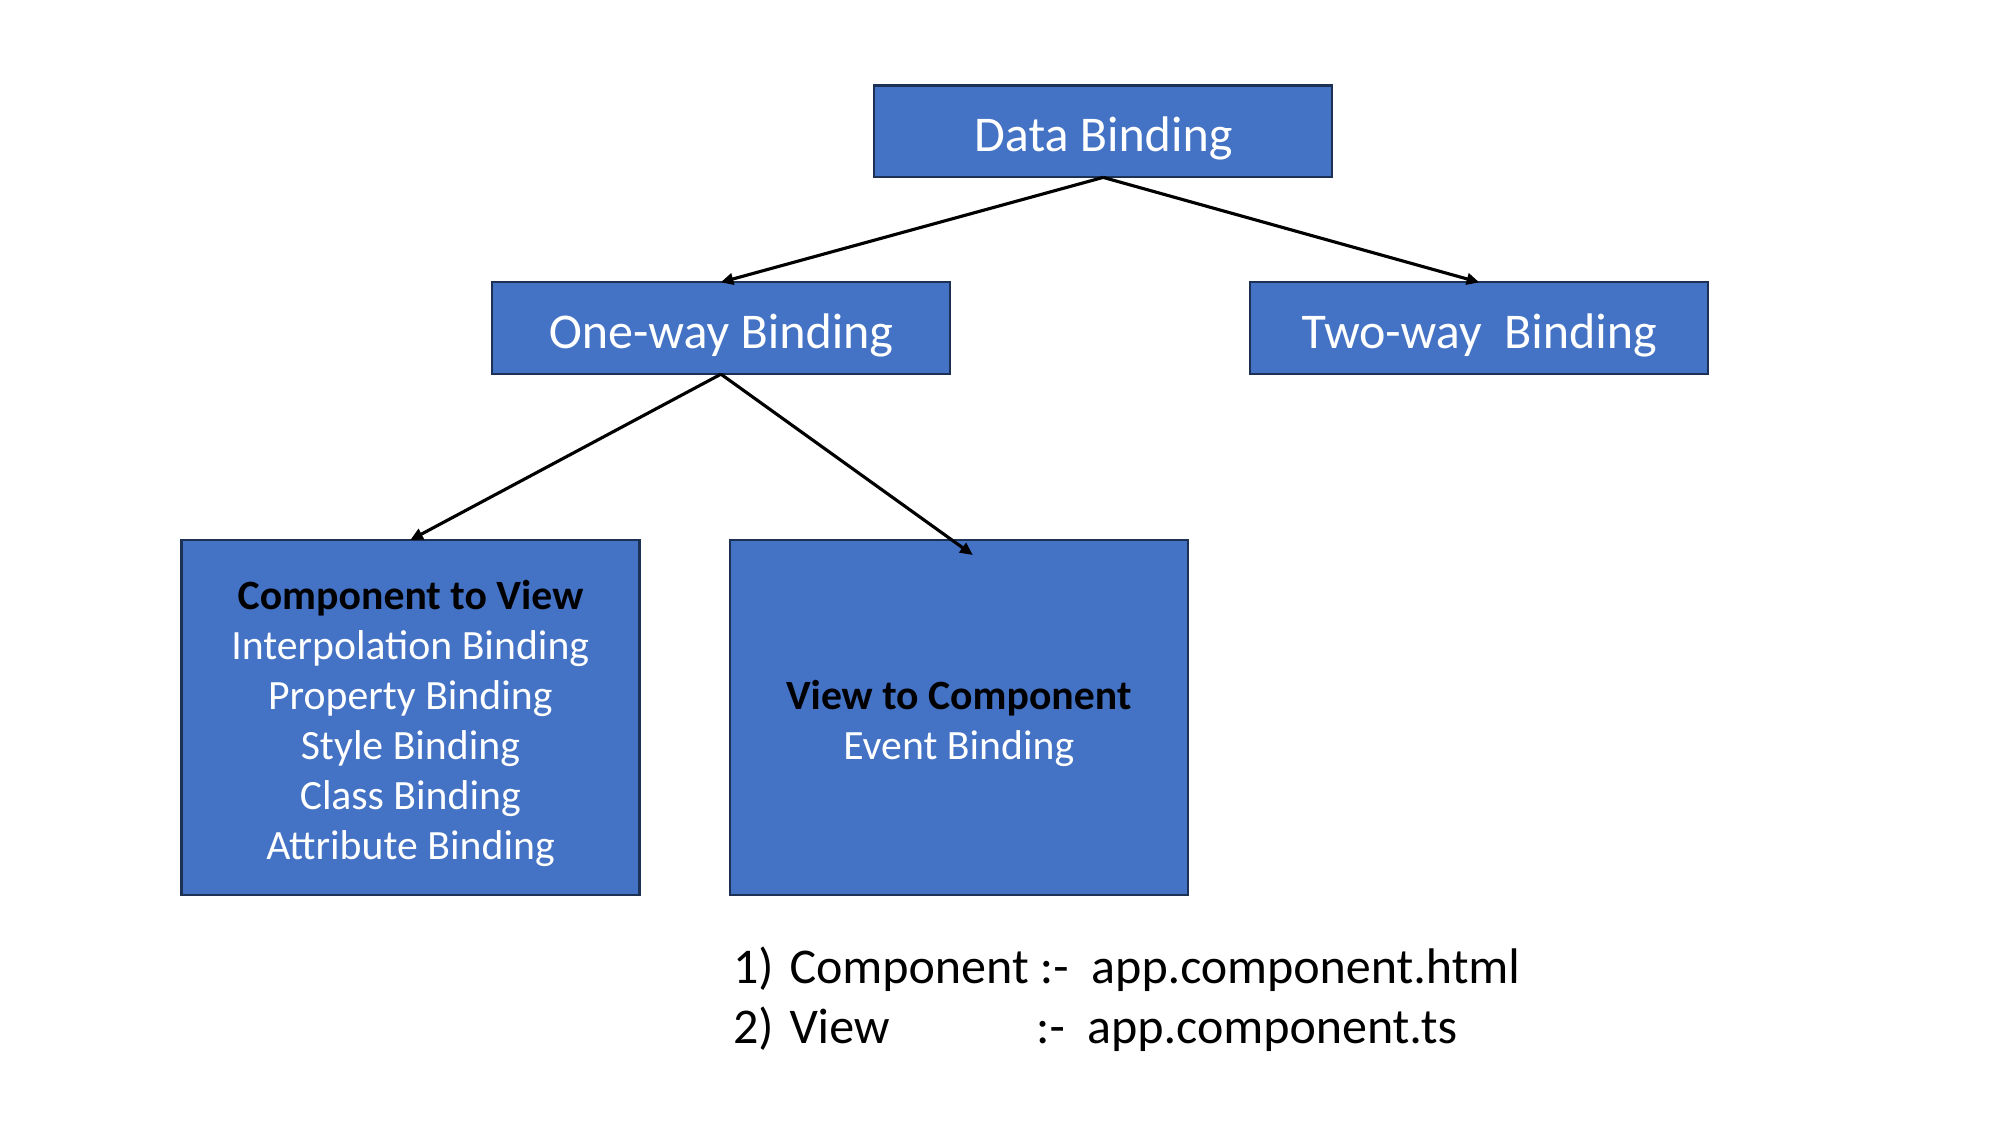

Data Binding
One-way Binding
Two-way  Binding
Component to View
Interpolation Binding
Property Binding
Style Binding
Class Binding
Attribute Binding
View to Component
Event Binding
Component :-  app.component.html
View             :-  app.component.ts